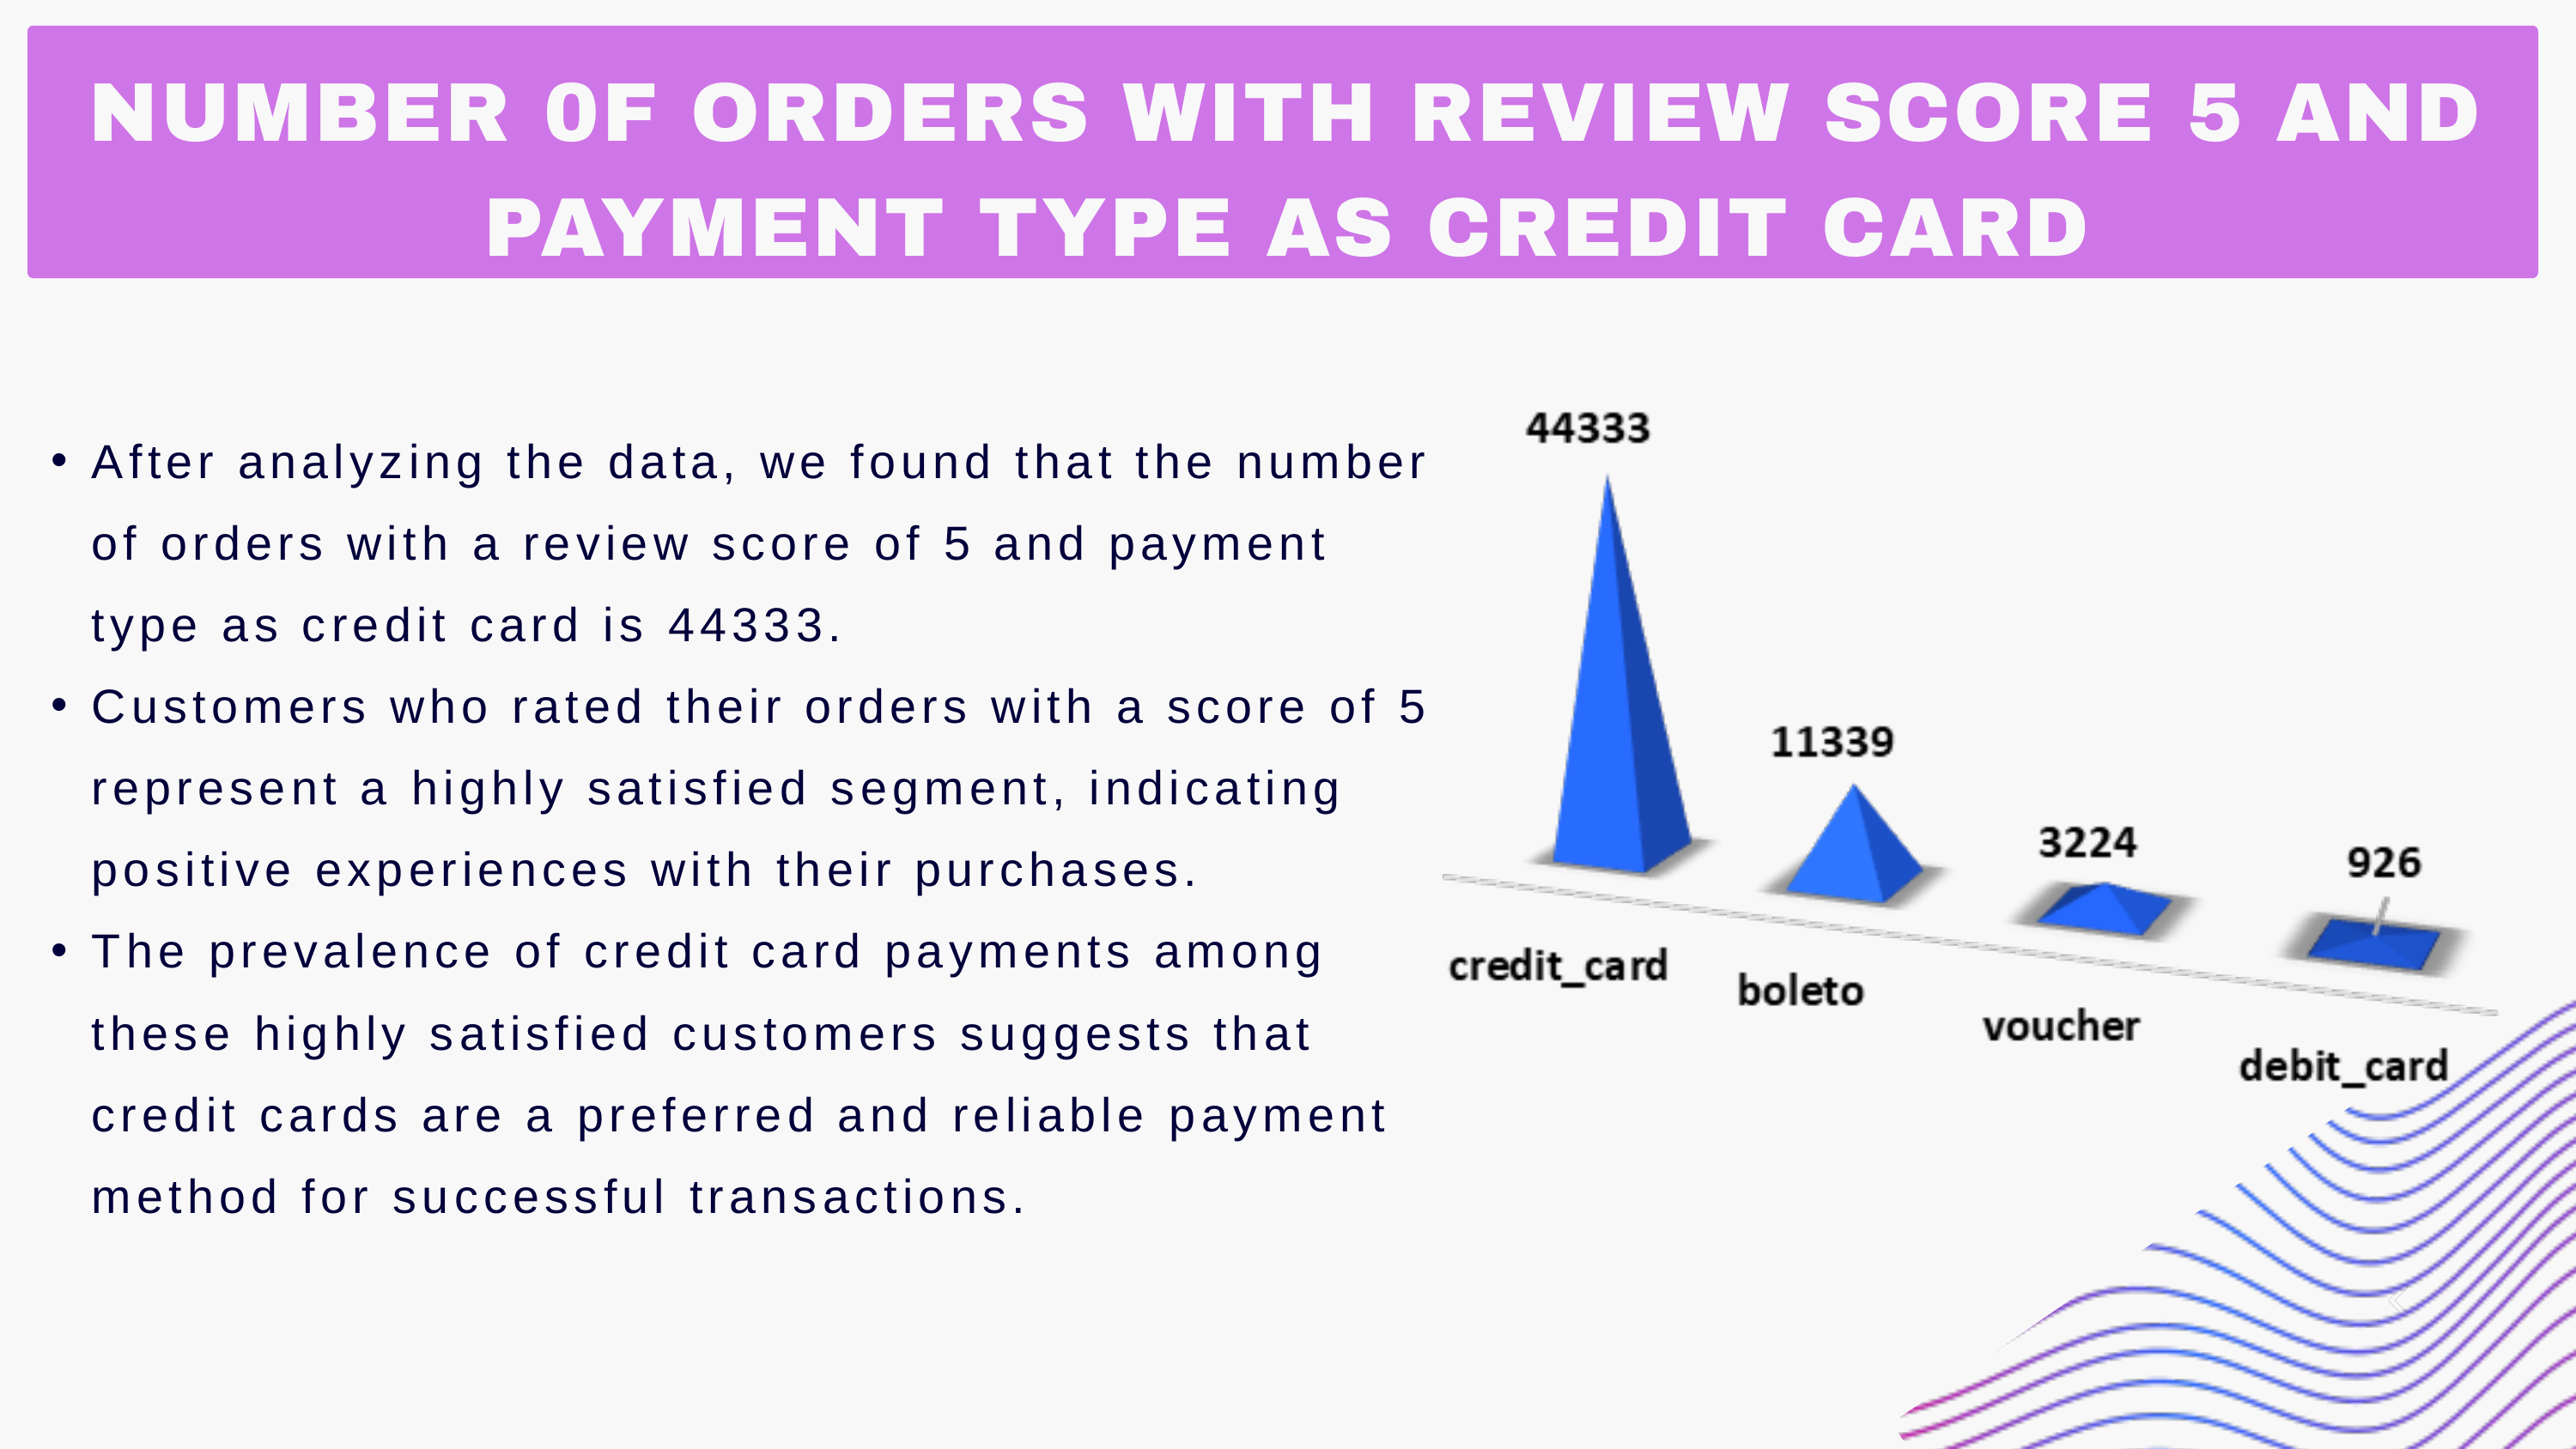

NUMBER 0F ORDERS WITH REVIEW SCORE 5 AND PAYMENT TYPE AS CREDIT CARD

After analyzing the data, we found that the number of orders with a review score of 5 and payment type as credit card is 44333.
Customers who rated their orders with a score of 5 represent a highly satisfied segment, indicating positive experiences with their purchases.
The prevalence of credit card payments among these highly satisfied customers suggests that credit cards are a preferred and reliable payment method for successful transactions.